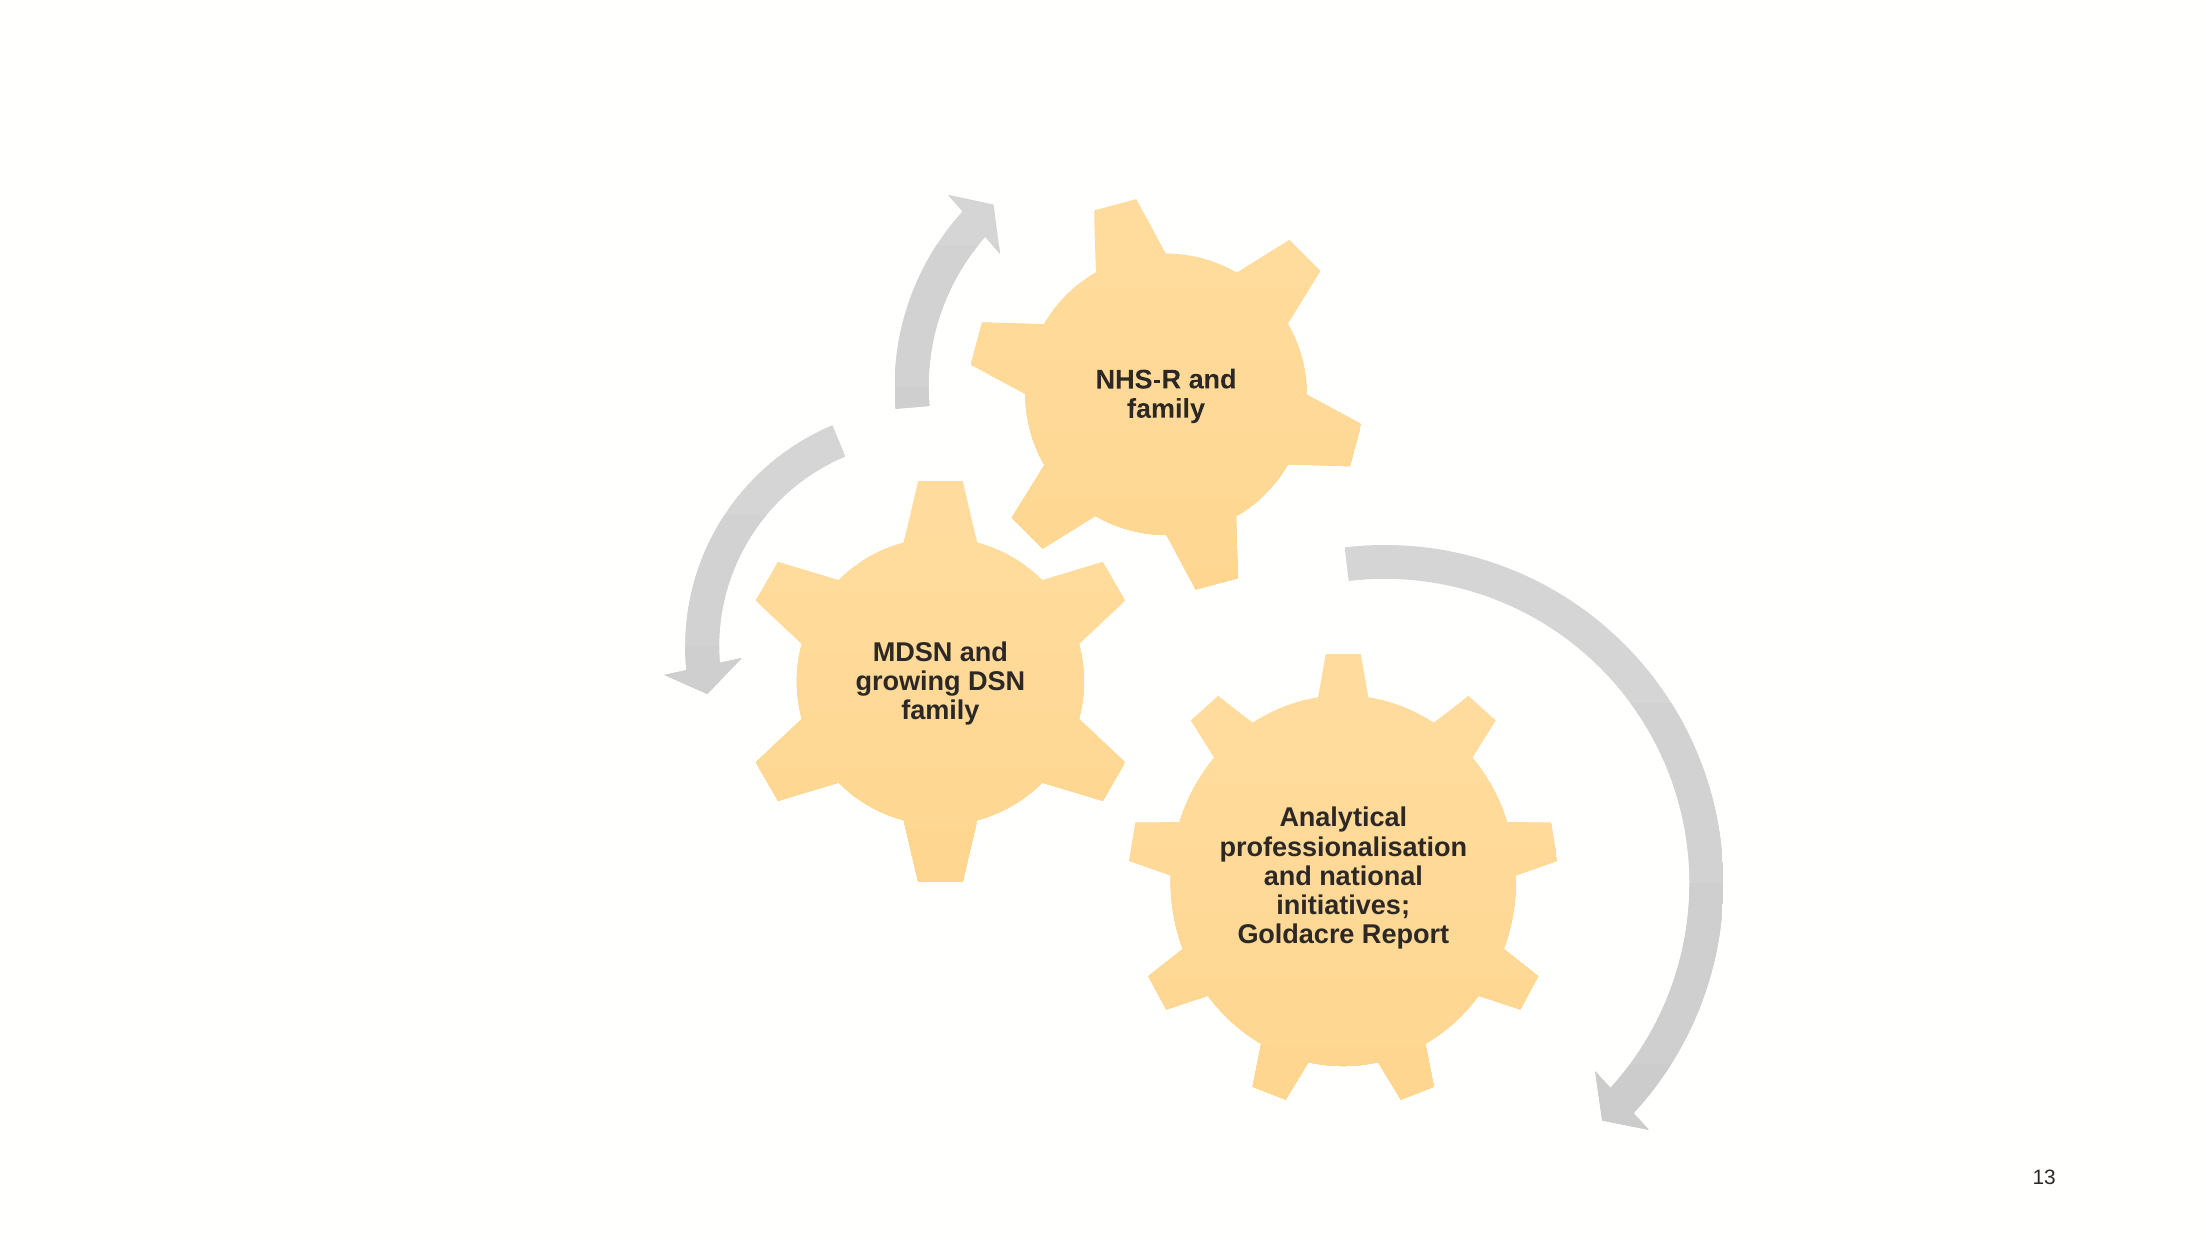

Analytical professionalisation and national initiatives; Goldacre Report
MDSN and growing DSN family
NHS-R and family
13